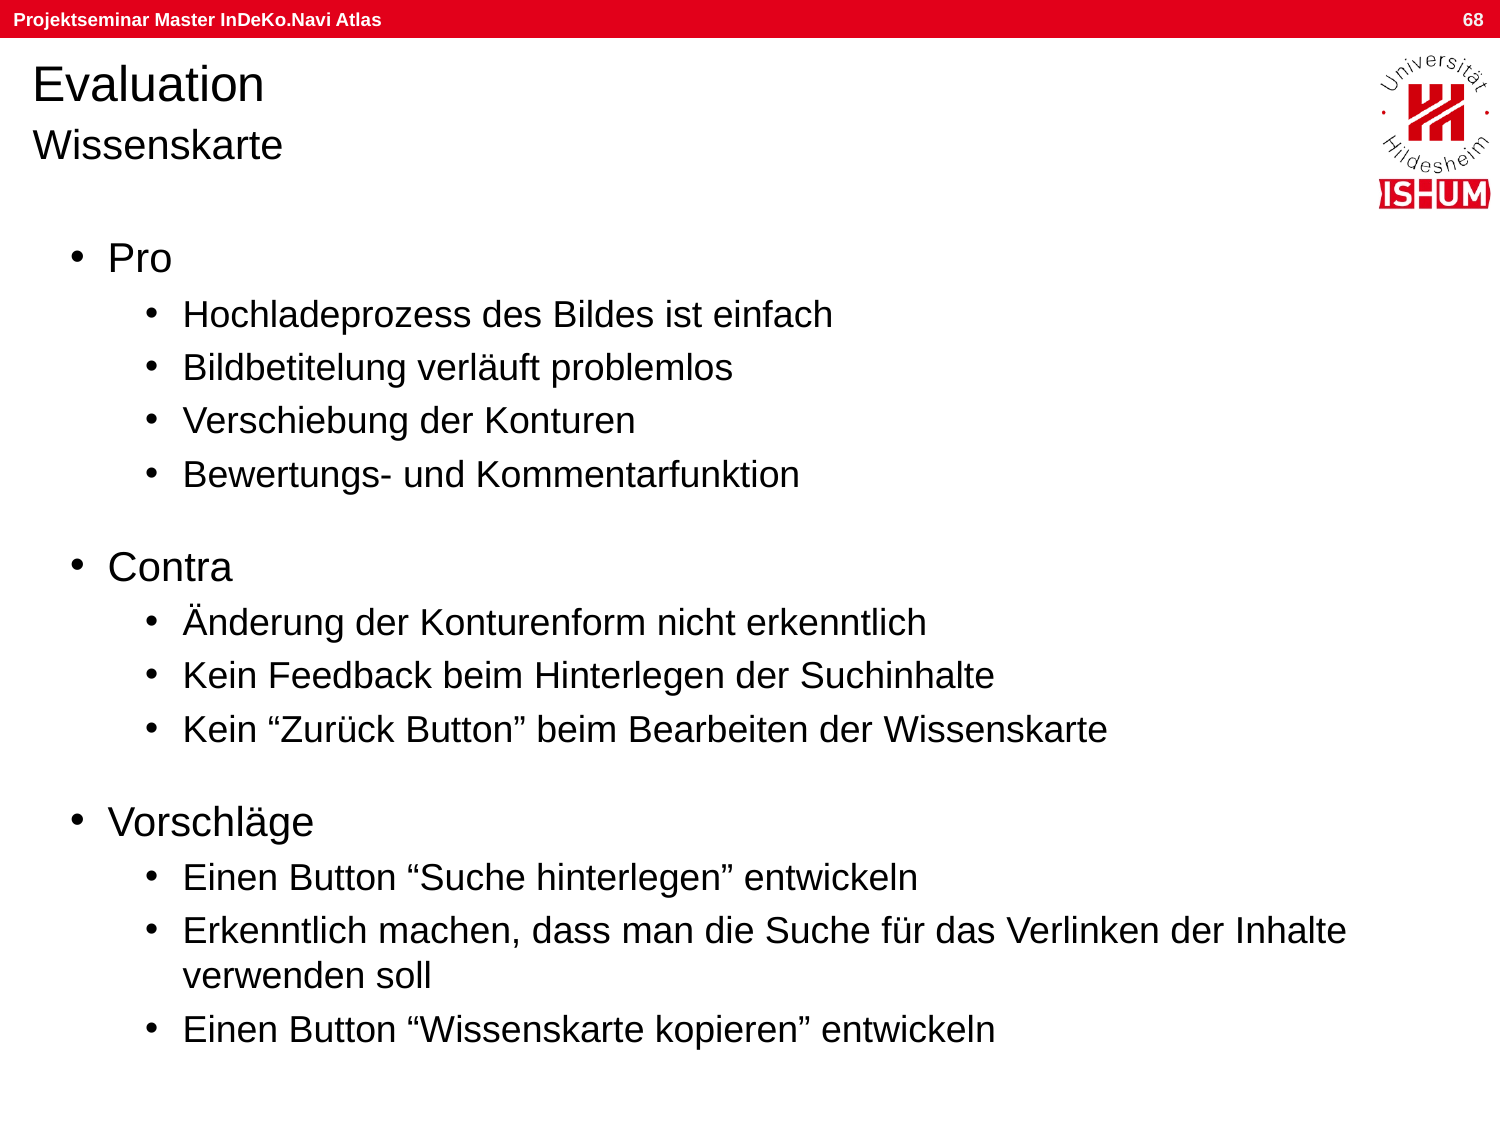

# Evaluation
Wissenskarte
Pro
Hochladeprozess des Bildes ist einfach
Bildbetitelung verläuft problemlos
Verschiebung der Konturen
Bewertungs- und Kommentarfunktion

Contra
Änderung der Konturenform nicht erkenntlich
Kein Feedback beim Hinterlegen der Suchinhalte
Kein “Zurück Button” beim Bearbeiten der Wissenskarte

Vorschläge
Einen Button “Suche hinterlegen” entwickeln
Erkenntlich machen, dass man die Suche für das Verlinken der Inhalte verwenden soll
Einen Button “Wissenskarte kopieren” entwickeln